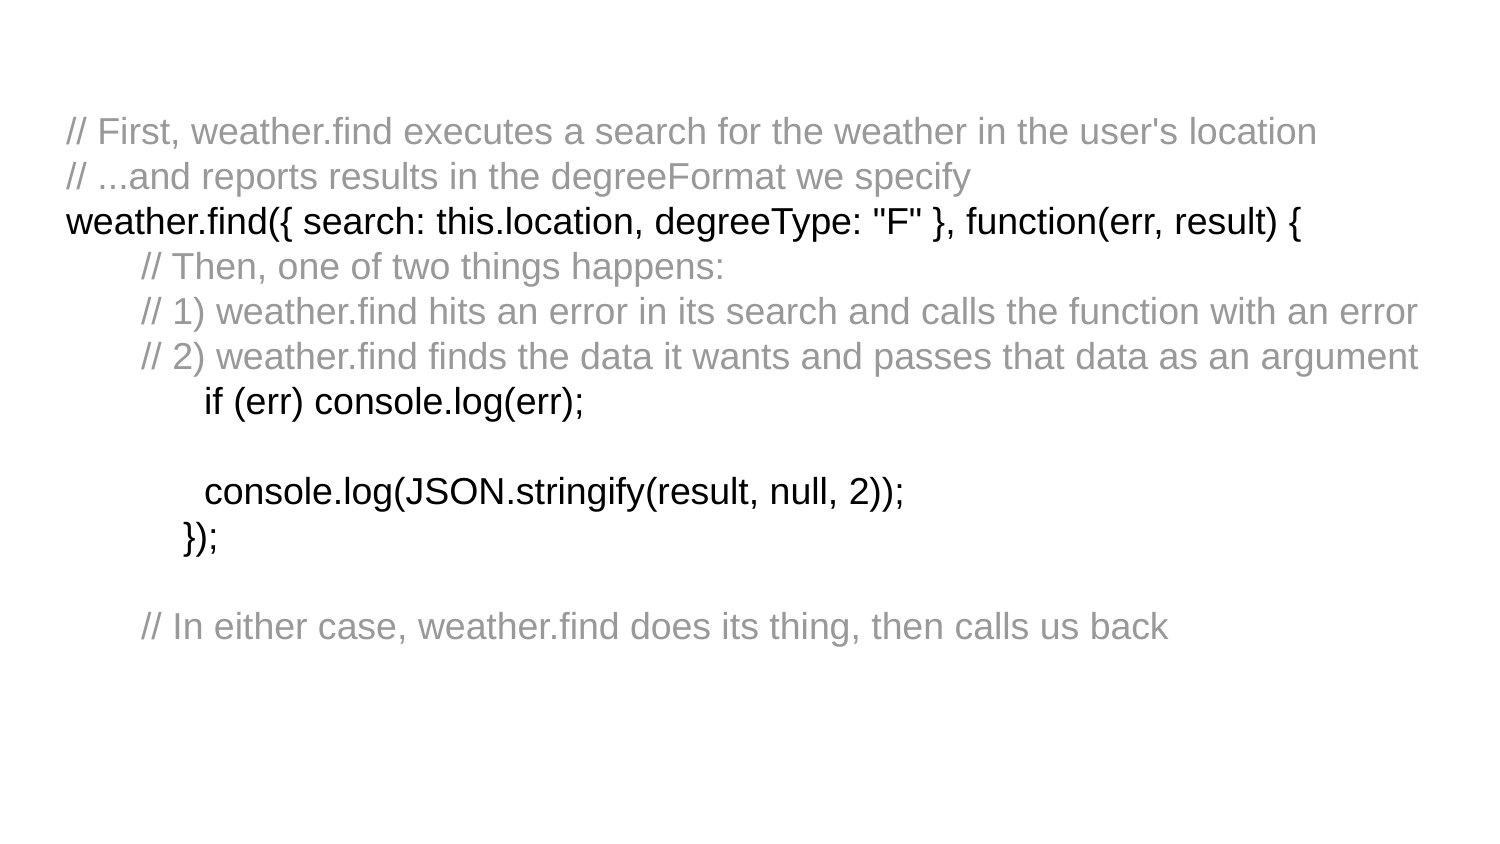

# // First, weather.find executes a search for the weather in the user's location
// ...and reports results in the degreeFormat we specify
weather.find({ search: this.location, degreeType: "F" }, function(err, result) {
// Then, one of two things happens:
// 1) weather.find hits an error in its search and calls the function with an error
// 2) weather.find finds the data it wants and passes that data as an argument
      if (err) console.log(err);

      console.log(JSON.stringify(result, null, 2));
    });

// In either case, weather.find does its thing, then calls us back